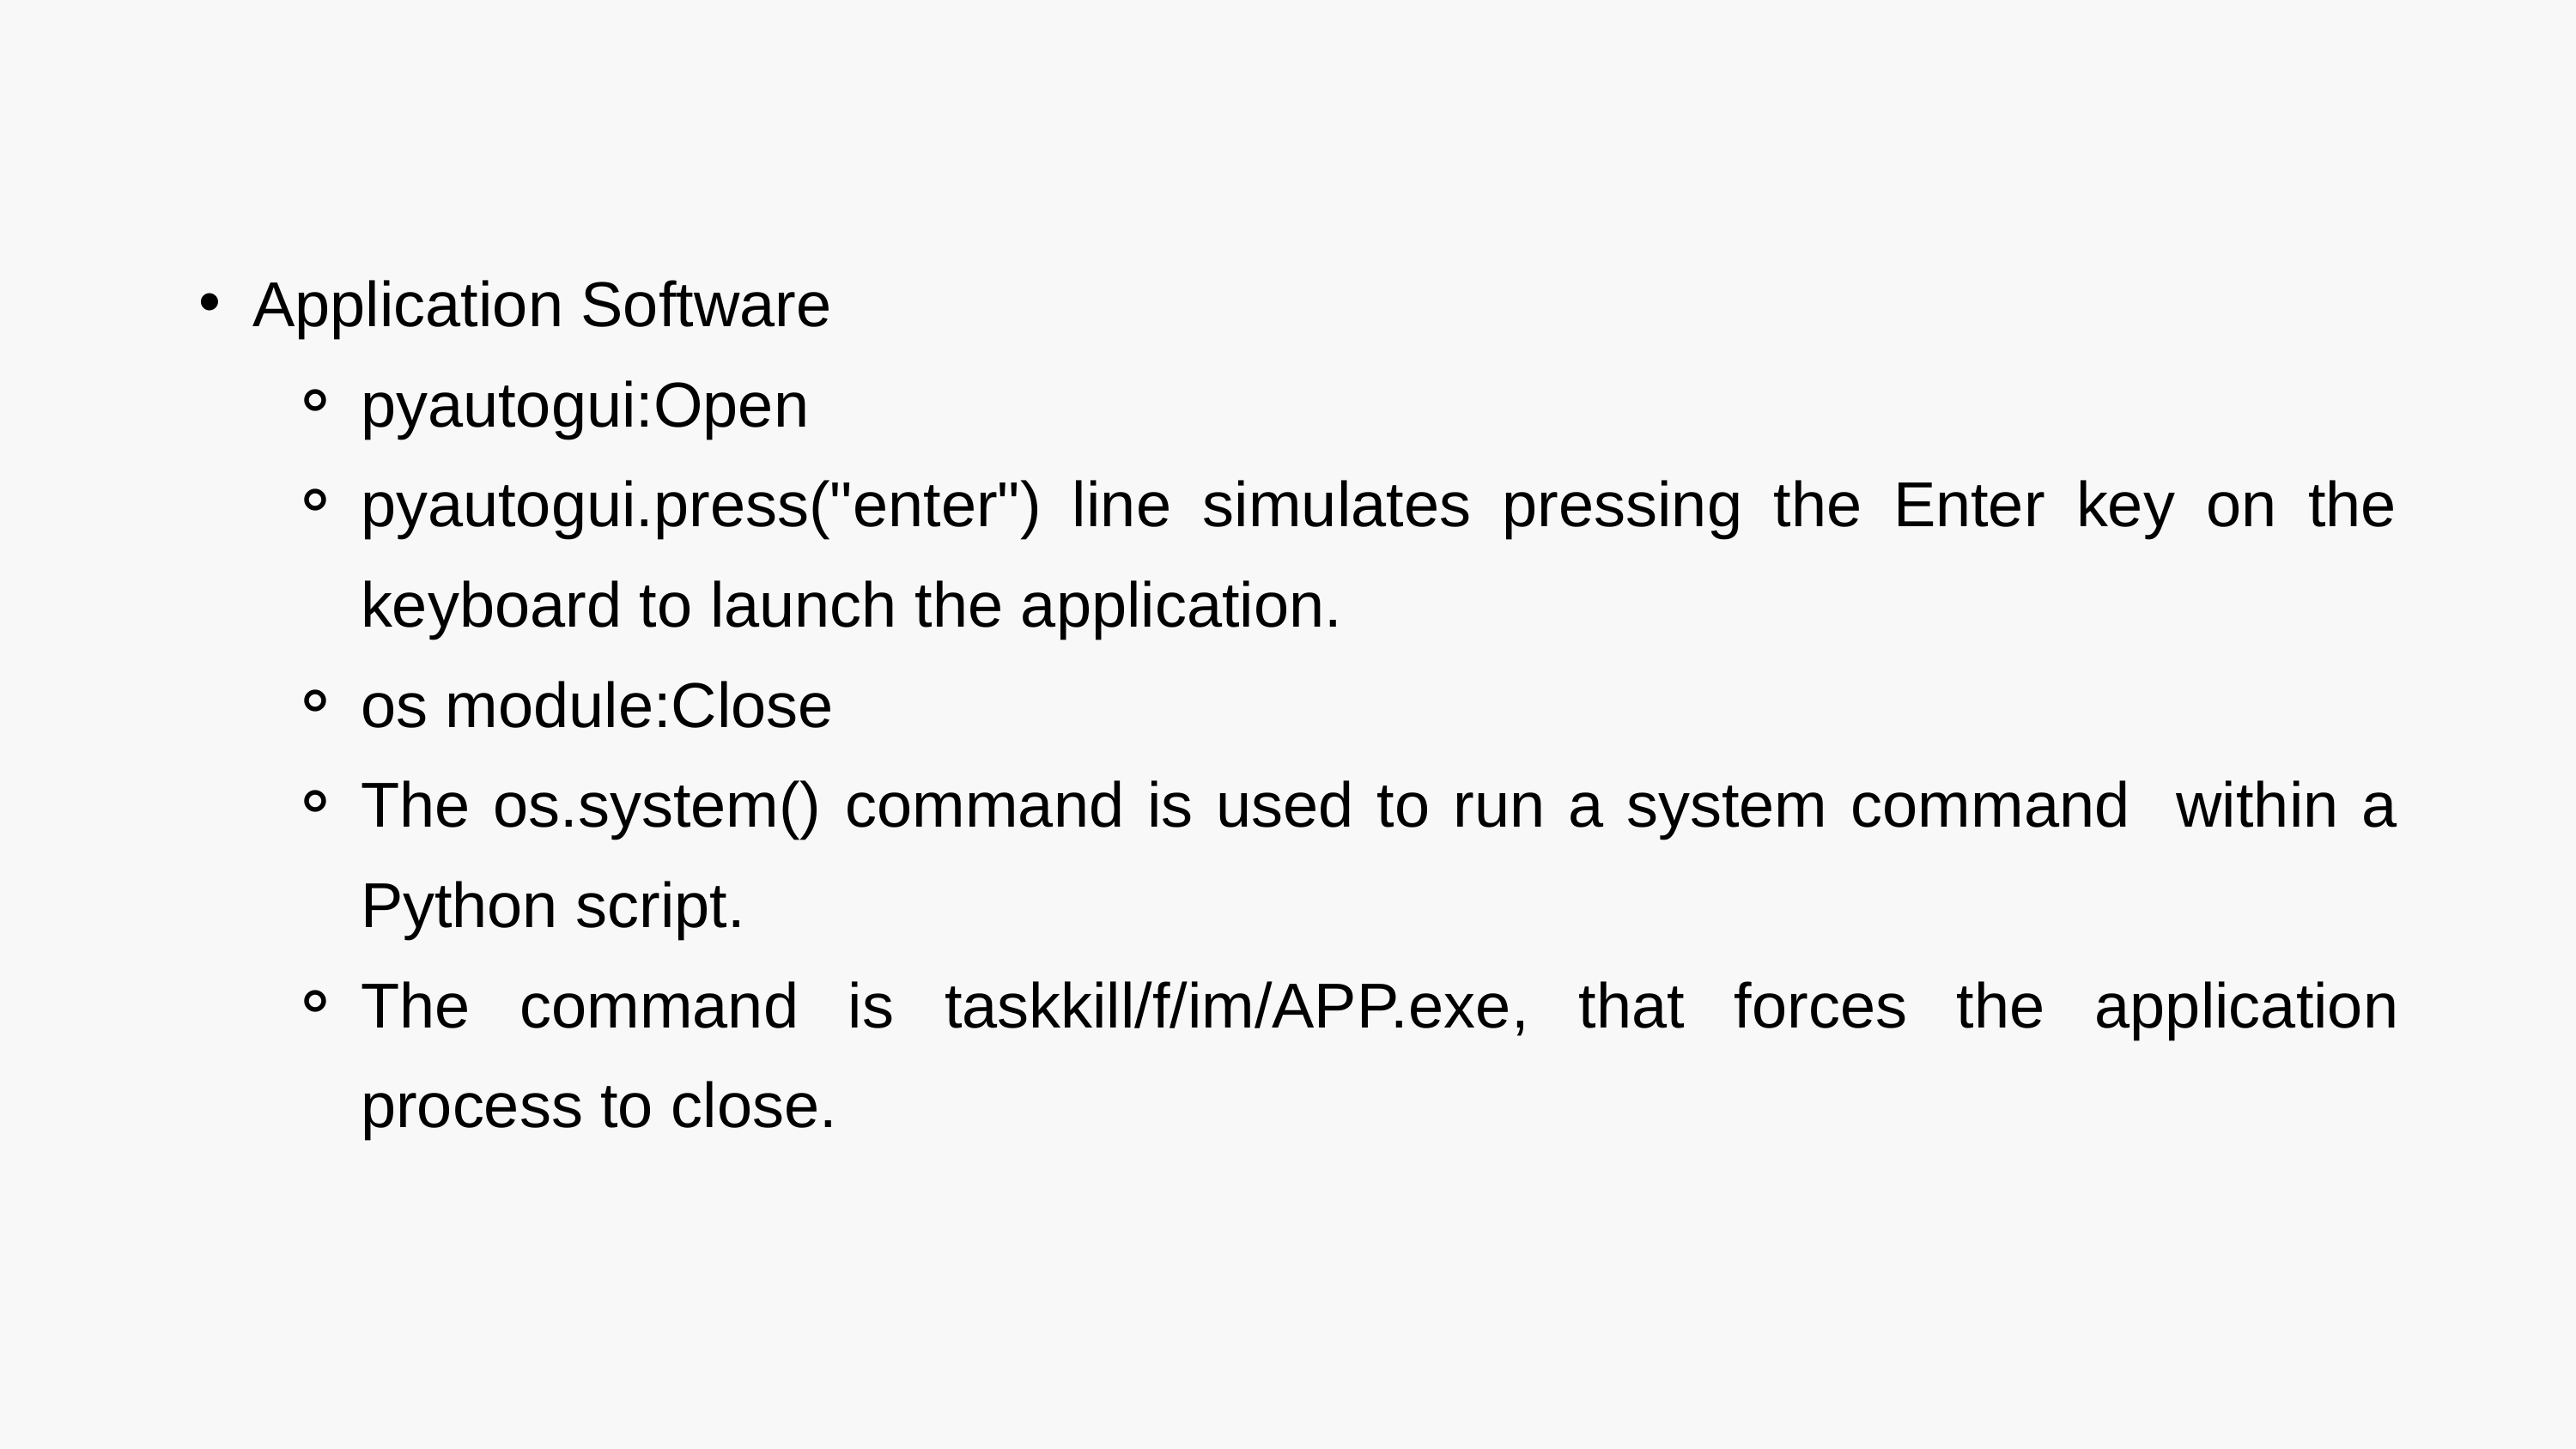

Application Software
pyautogui:Open
pyautogui.press("enter") line simulates pressing the Enter key on the keyboard to launch the application.
os module:Close
The os.system() command is used to run a system command  within a Python script.
The command is taskkill/f/im/APP.exe, that forces the application process to close.